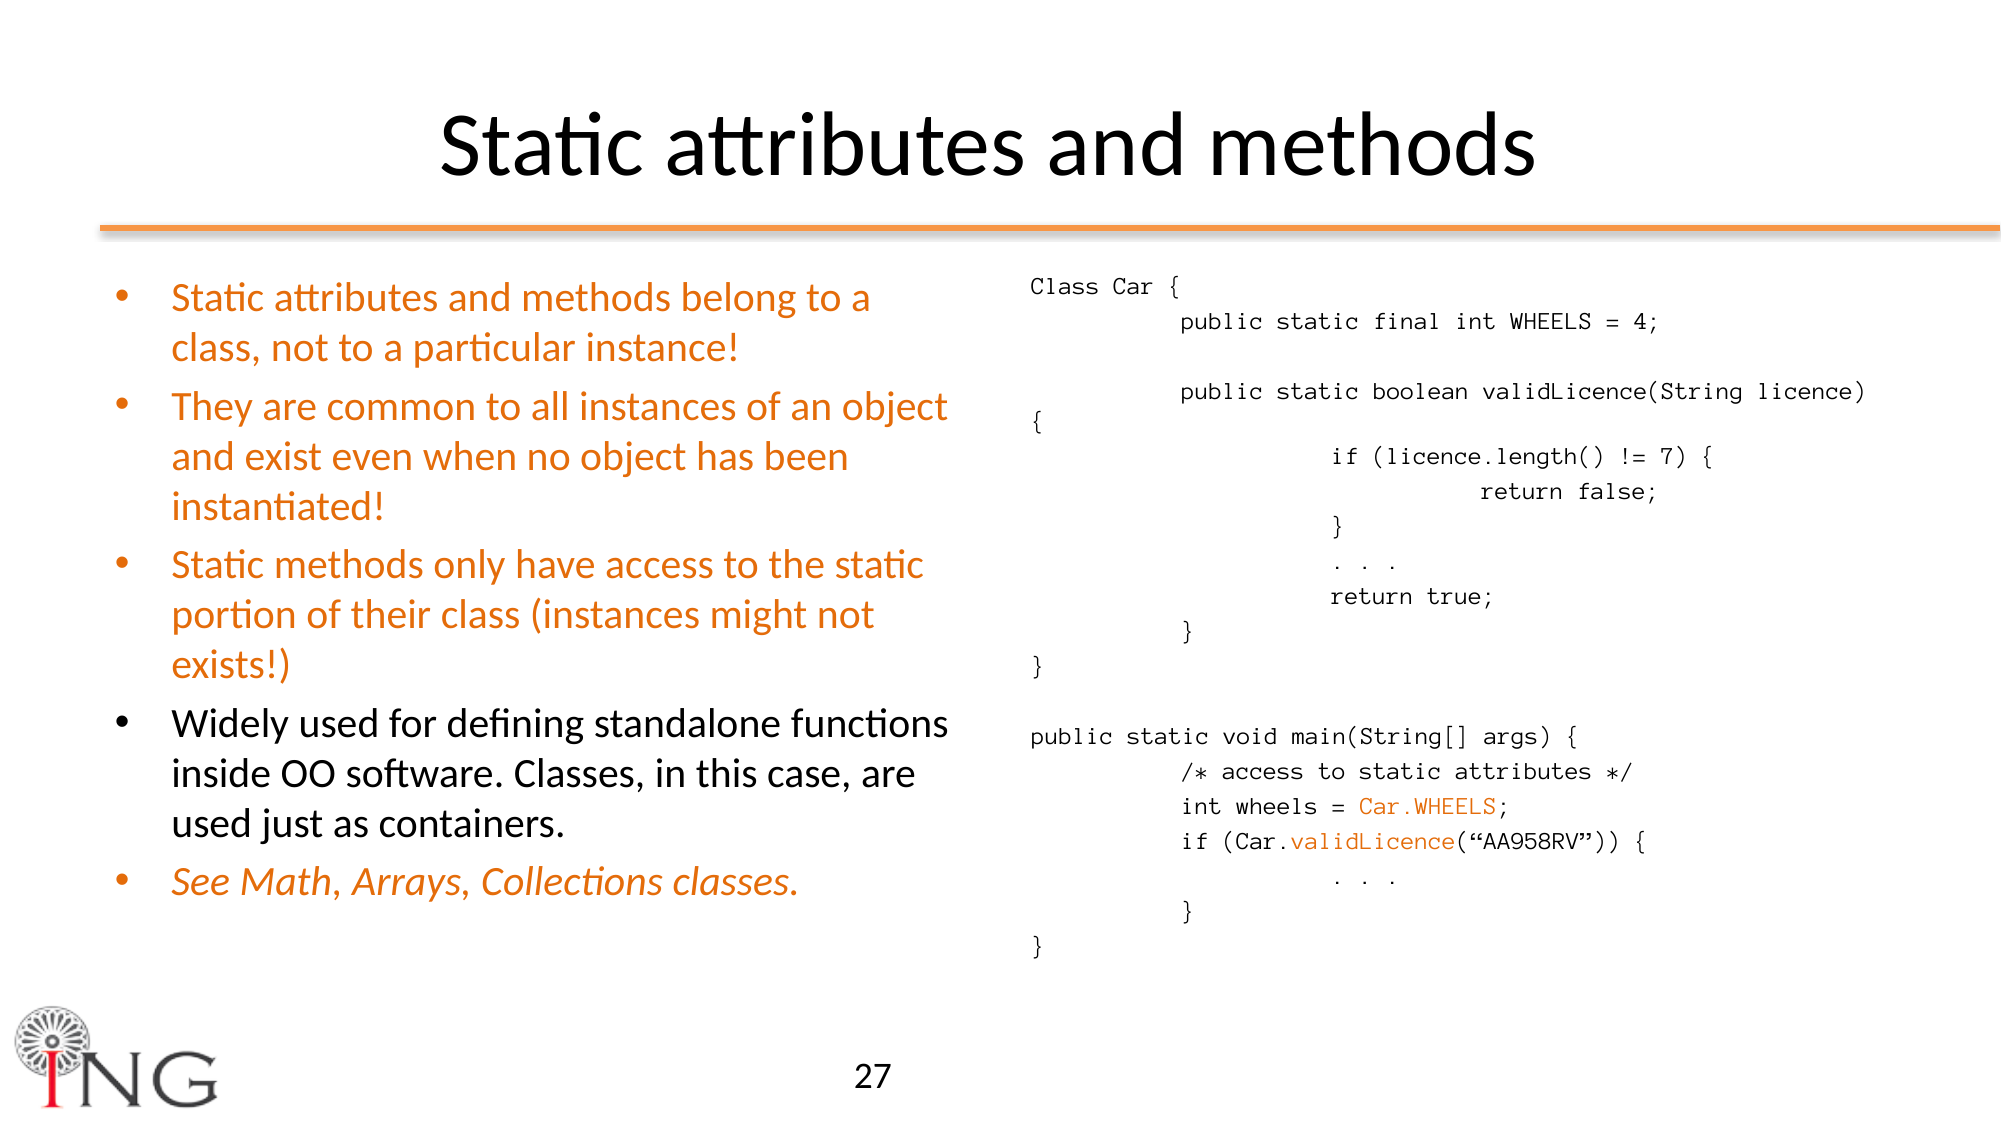

# Static attributes and methods
Static attributes and methods belong to a class, not to a particular instance!
They are common to all instances of an object and exist even when no object has been instantiated!
Static methods only have access to the static portion of their class (instances might not exists!)
Widely used for defining standalone functions inside OO software. Classes, in this case, are used just as containers.
See Math, Arrays, Collections classes.
Class Car {
	public static final int WHEELS = 4;

	public static boolean validLicence(String licence) {
		if (licence.length() != 7) {
			return false;
		}
		. . .
		return true;
	}
}

public static void main(String[] args) {
	/* access to static attributes */
	int wheels = Car.WHEELS;
	if (Car.validLicence(“AA958RV”)) {
		. . .
	}
}

27